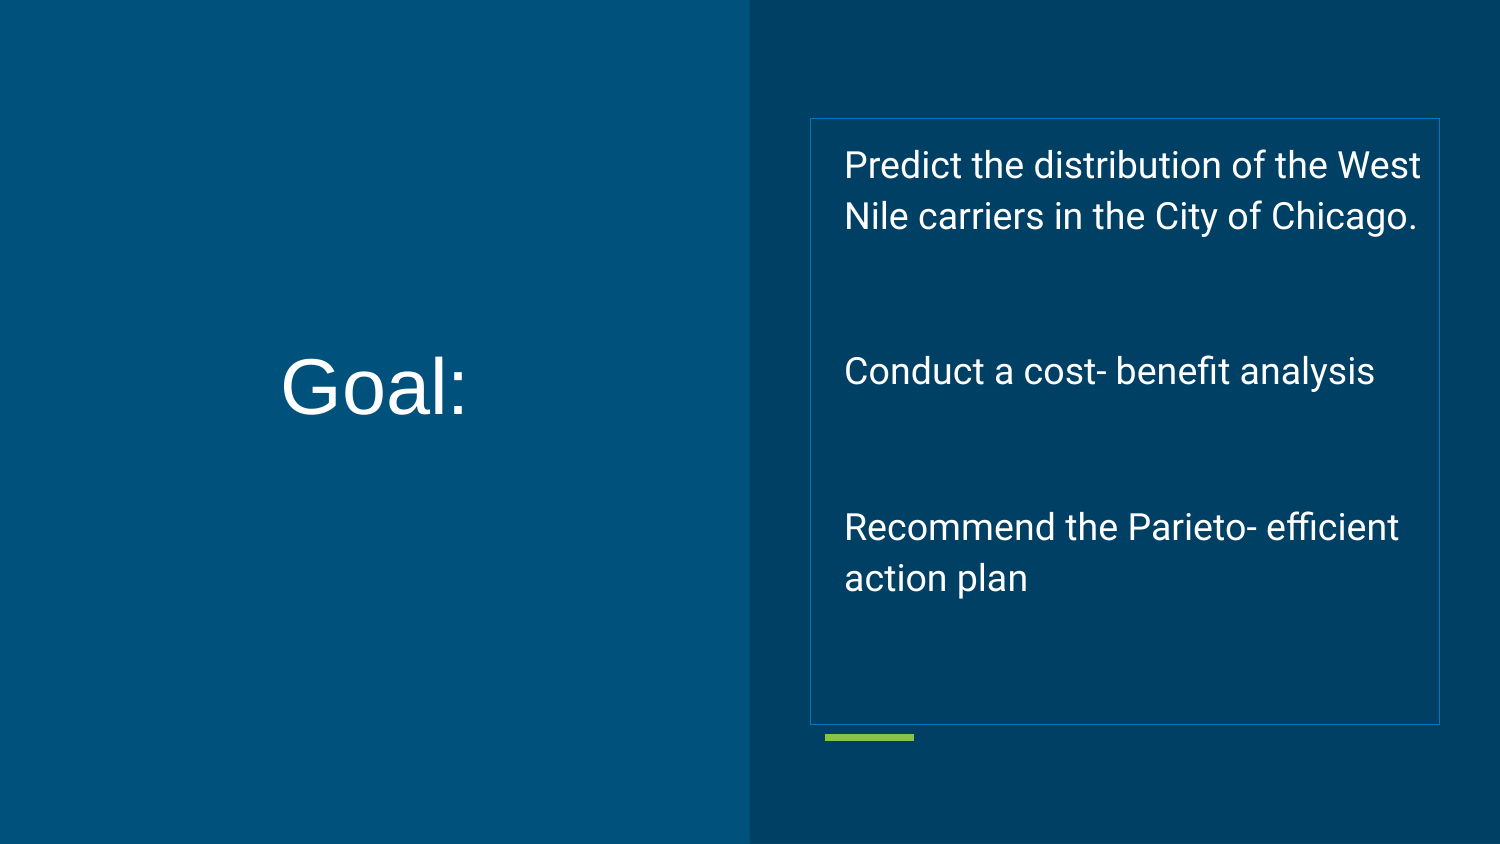

Predict the distribution of the West Nile carriers in the City of Chicago.

Conduct a cost- benefit analysis

Recommend the Parieto- efficient action plan
# Goal: